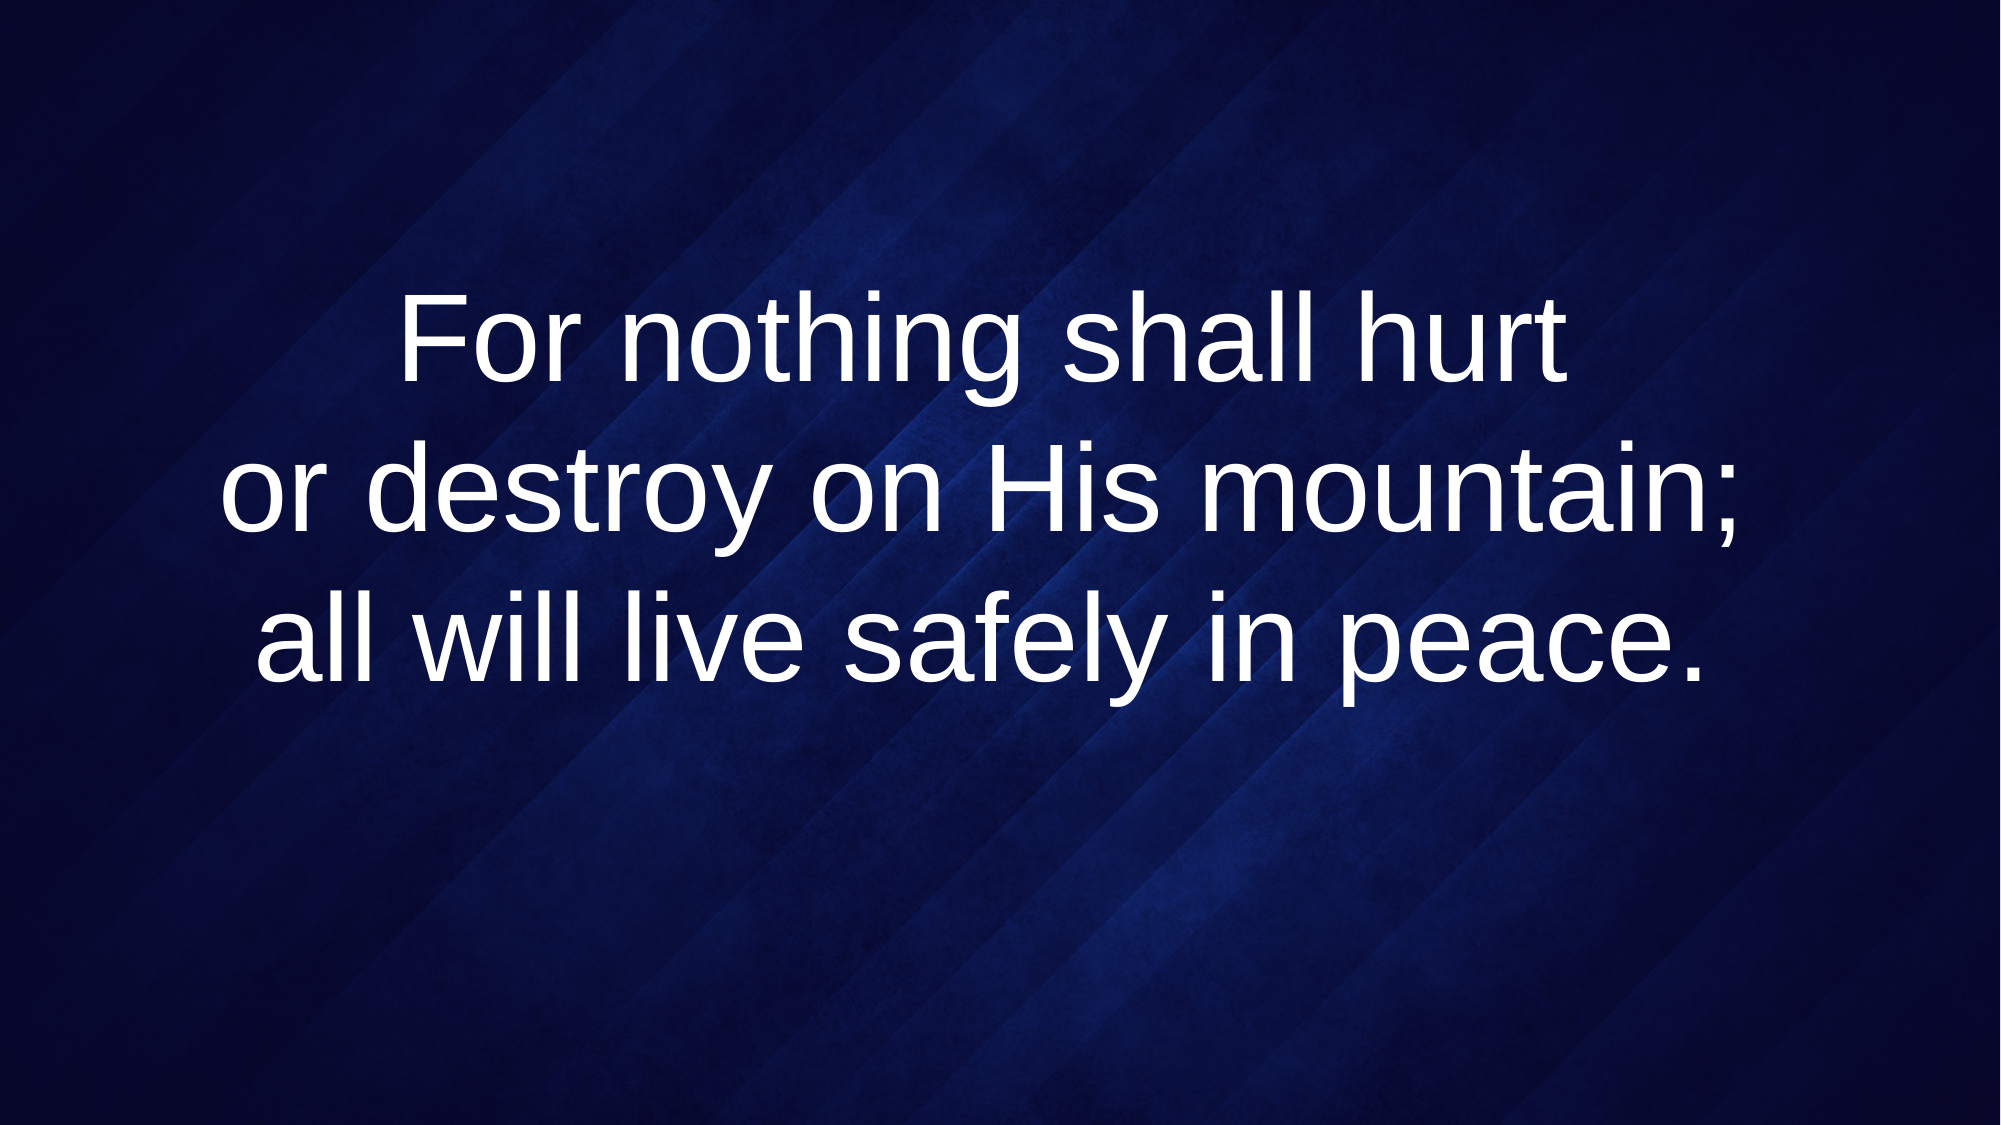

# For nothing shall hurt or destroy on His mountain; all will live safely in peace.